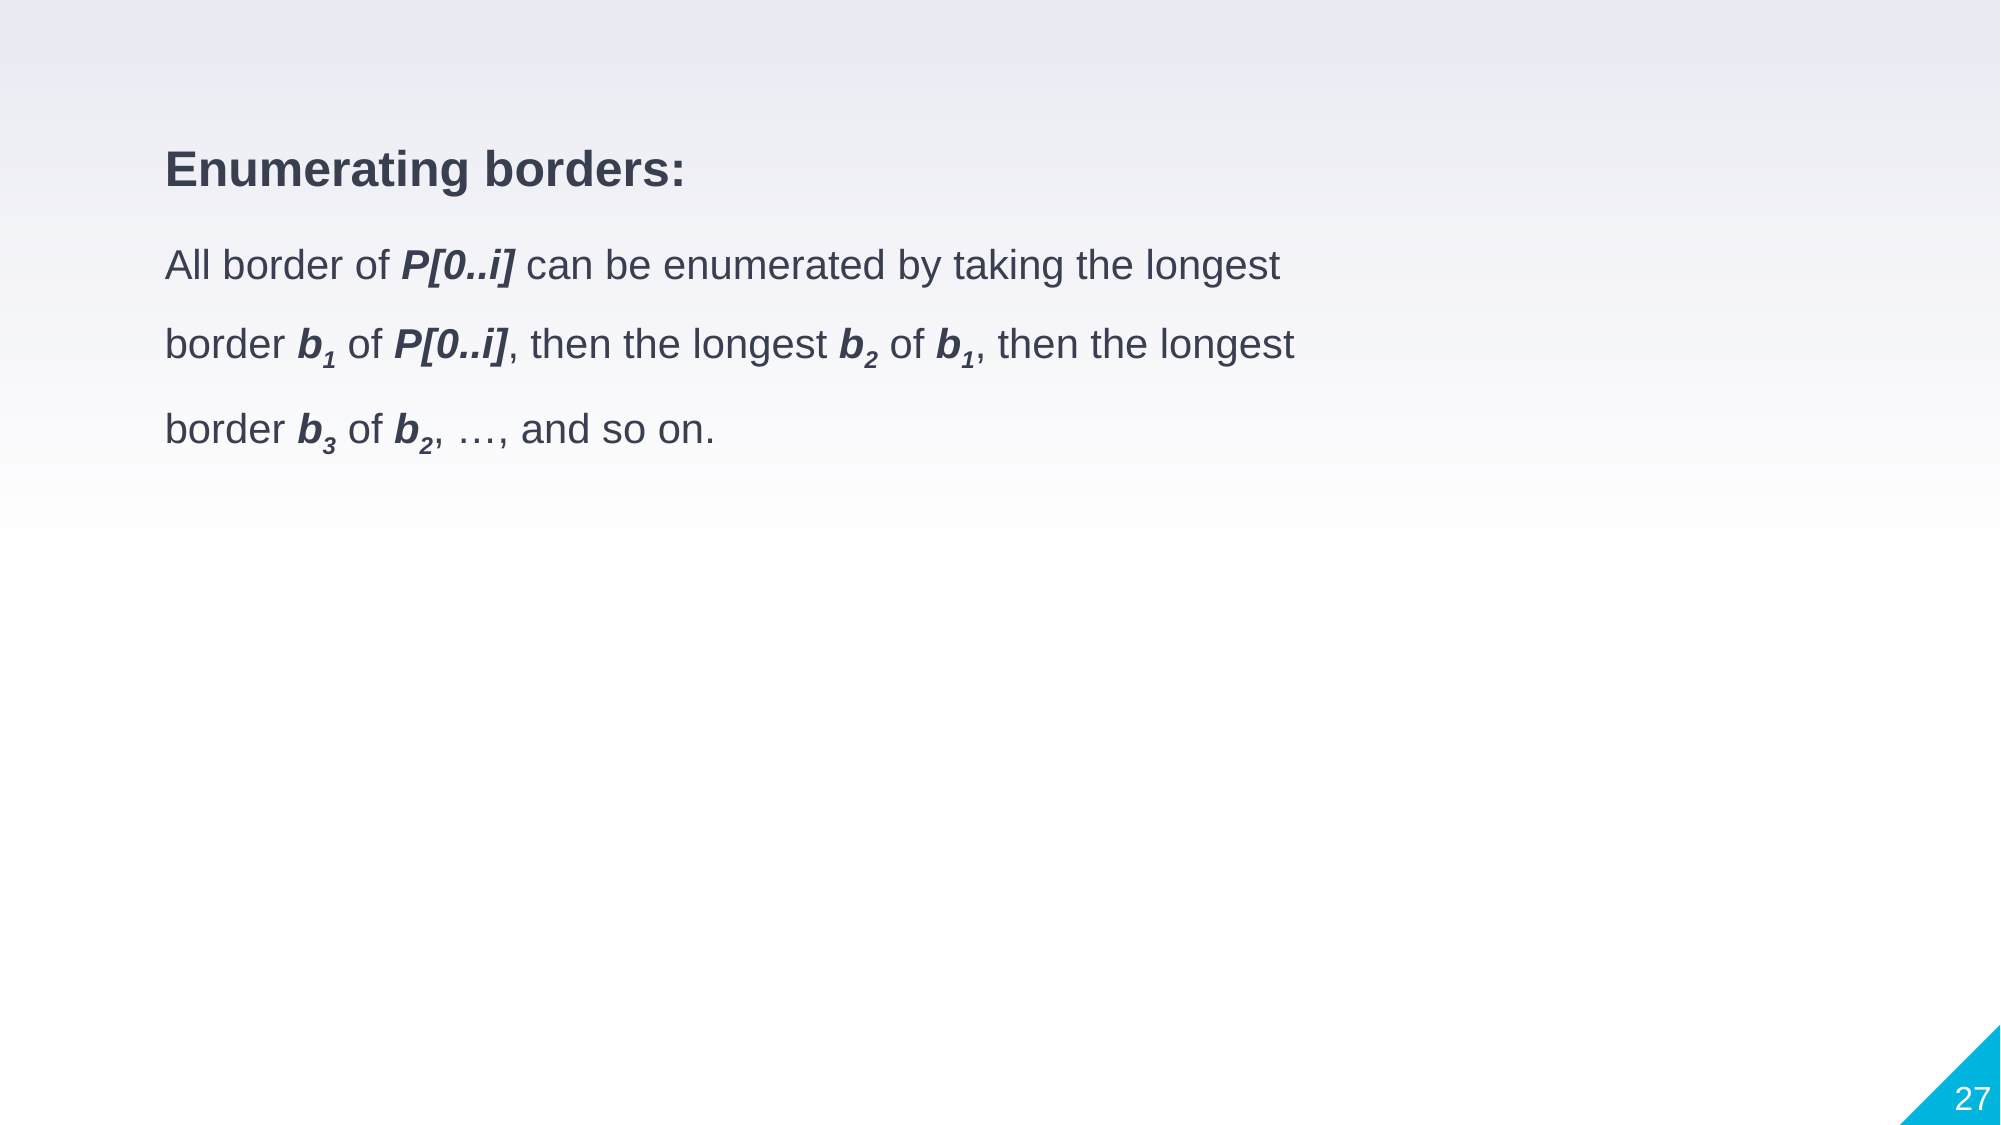

Enumerating borders:
All border of P[0..i] can be enumerated by taking the longest border b1 of P[0..i], then the longest b2 of b1, then the longest border b3 of b2, …, and so on.
27